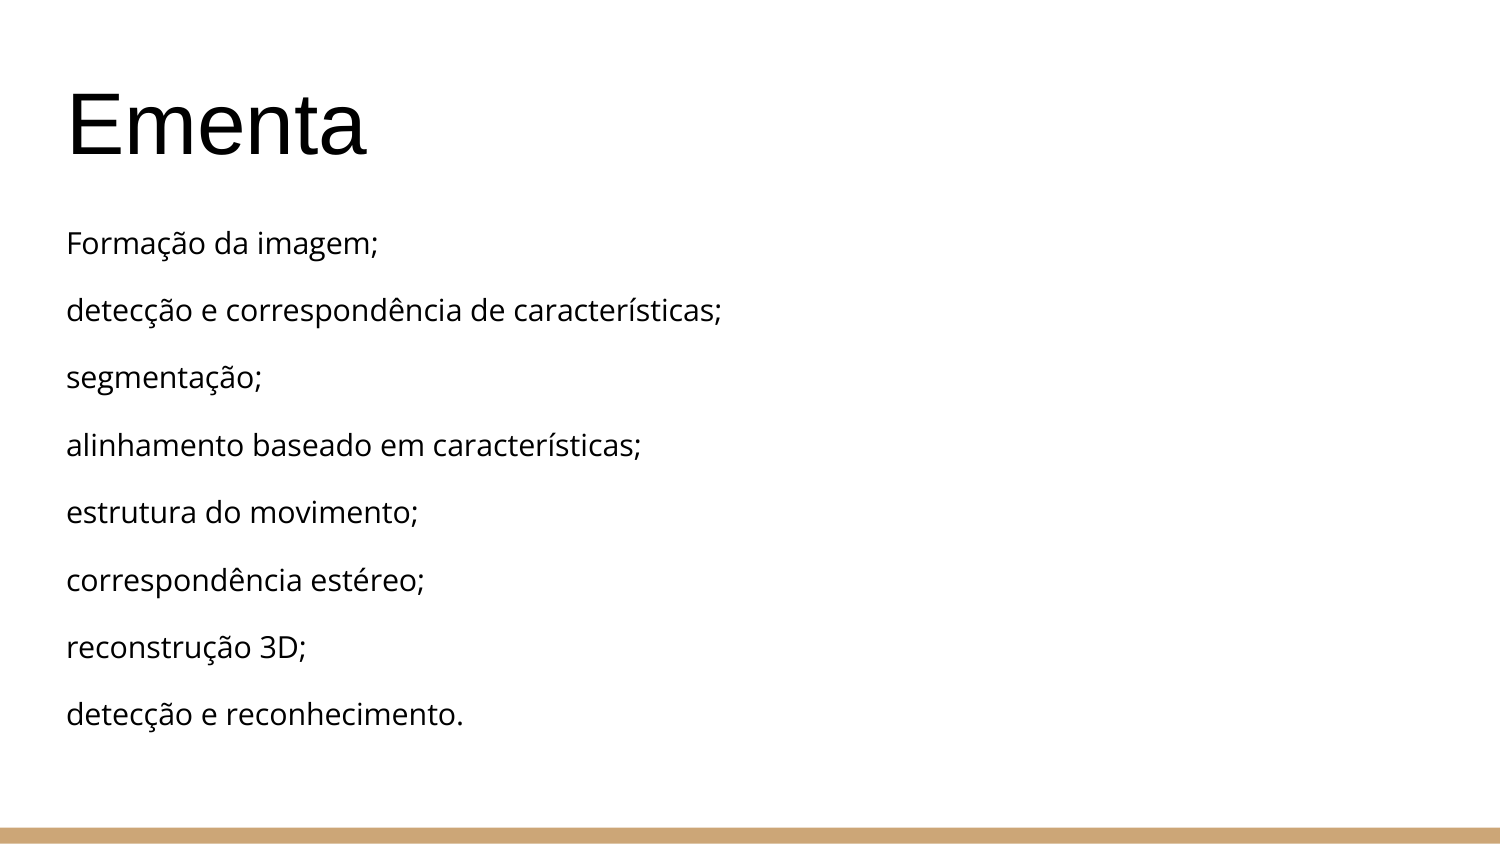

# Ementa
Formação da imagem;
detecção e correspondência de características;
segmentação;
alinhamento baseado em características;
estrutura do movimento;
correspondência estéreo;
reconstrução 3D;
detecção e reconhecimento.